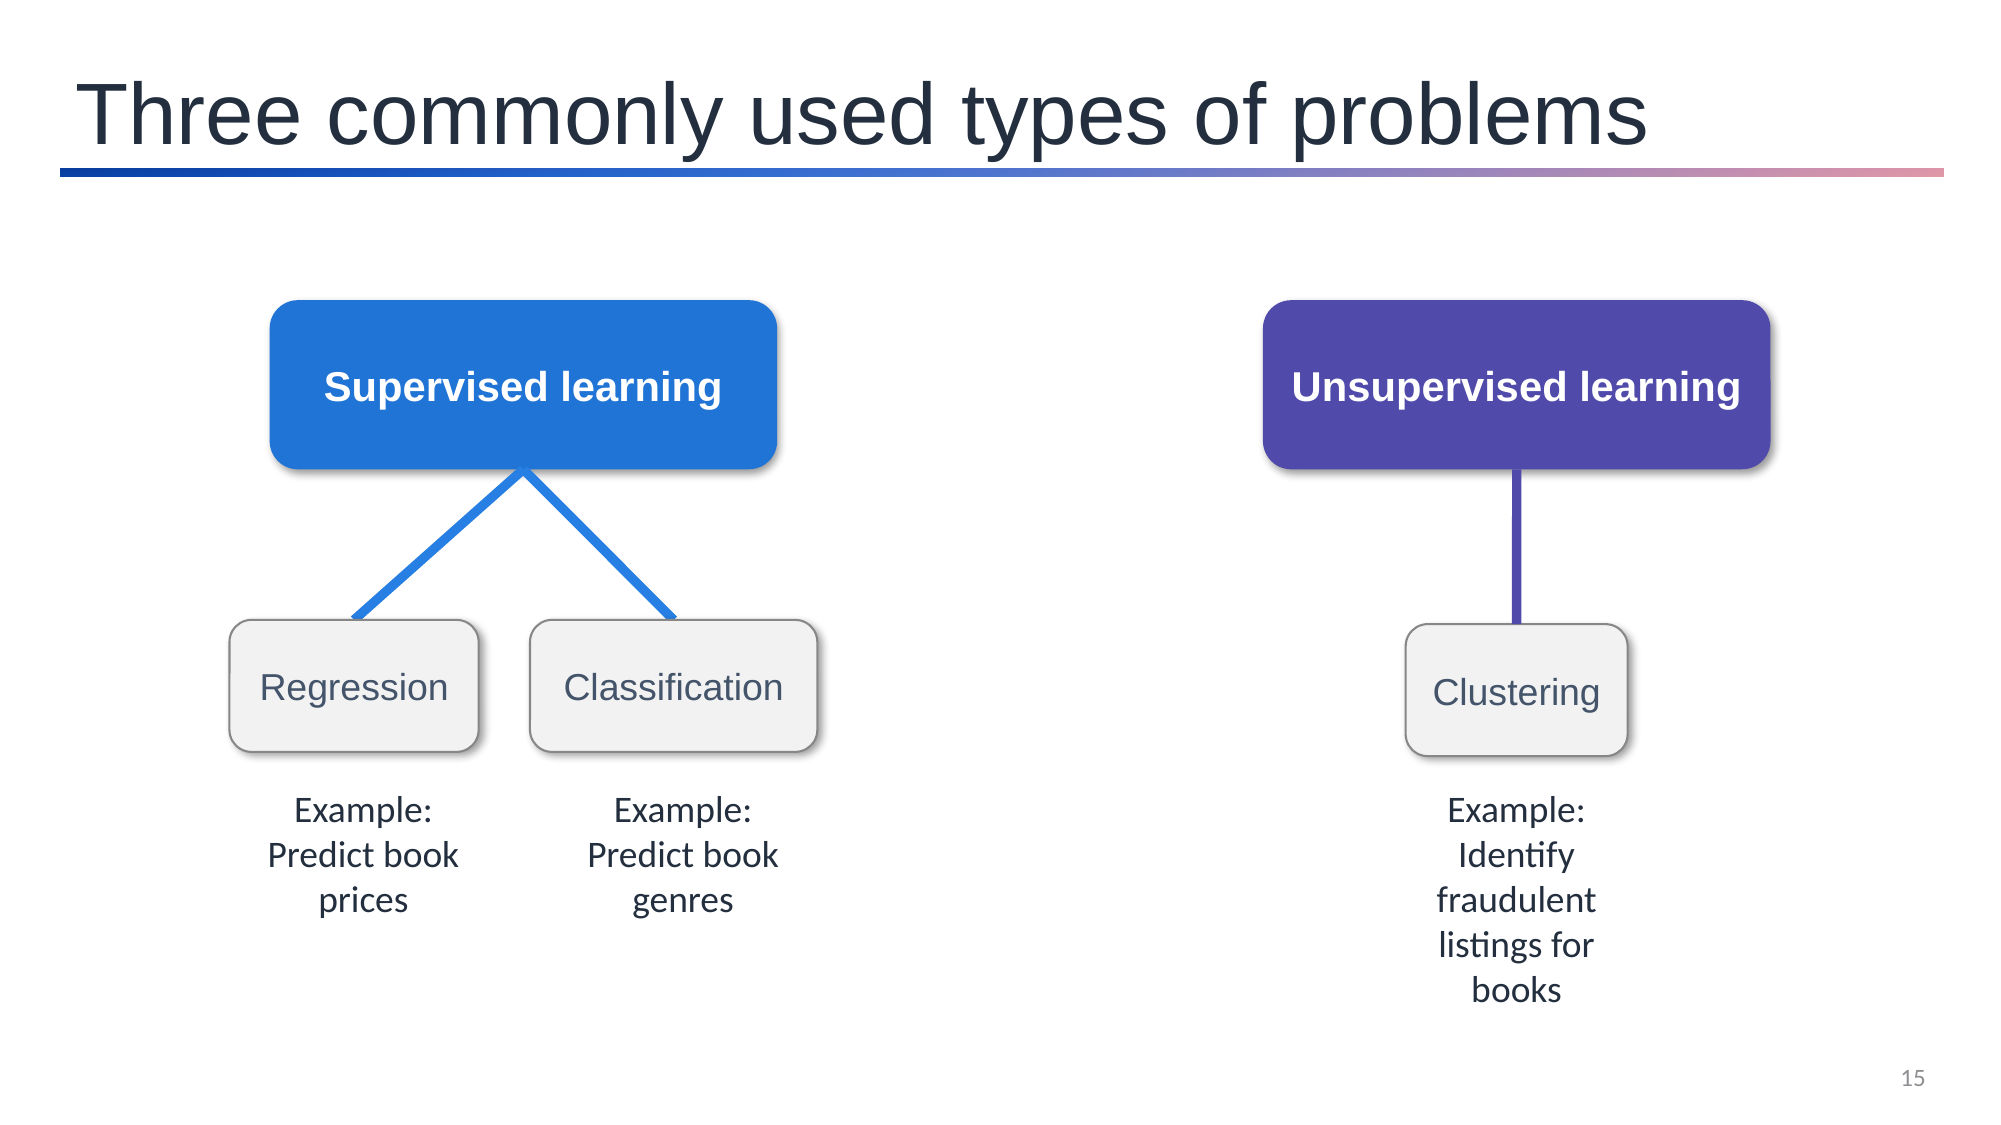

Three commonly used types of problems

Supervised learning
Unsupervised learning
Regression
Classification
Clustering
Example: Predict book prices
Example: Predict book genres
Example: Identify fraudulent listings for books
15